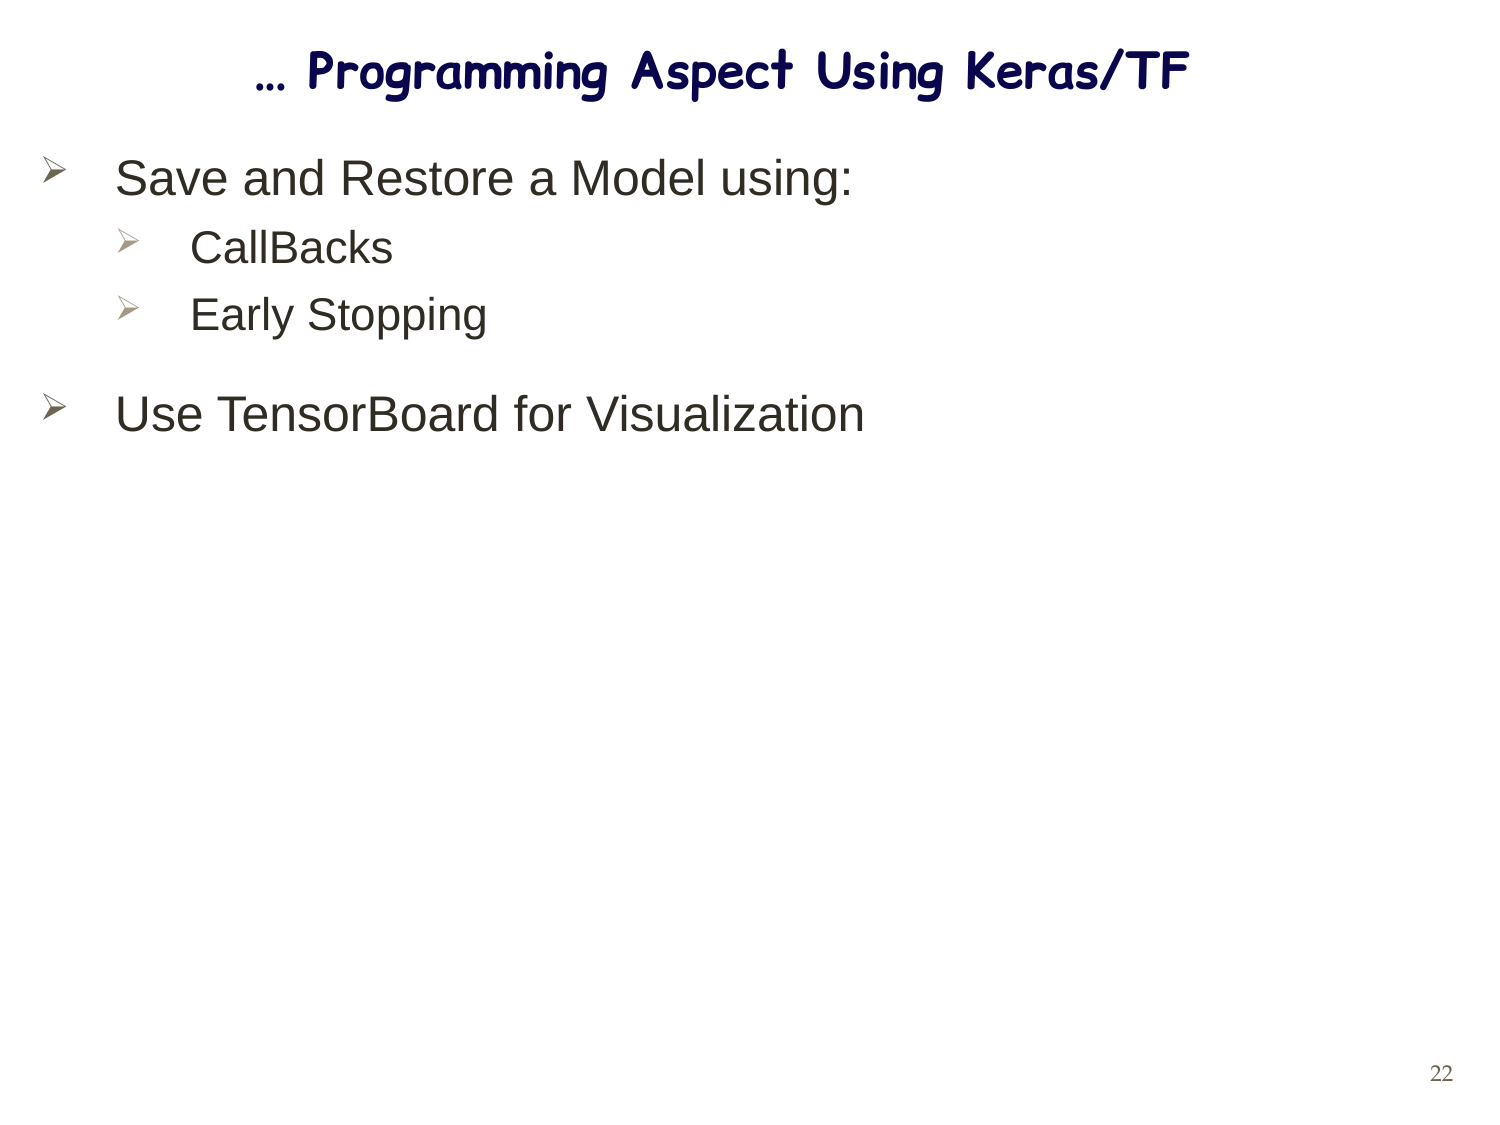

# … Programming Aspect Using Keras/TF
Save and Restore a Model using:
CallBacks
Early Stopping
Use TensorBoard for Visualization
22